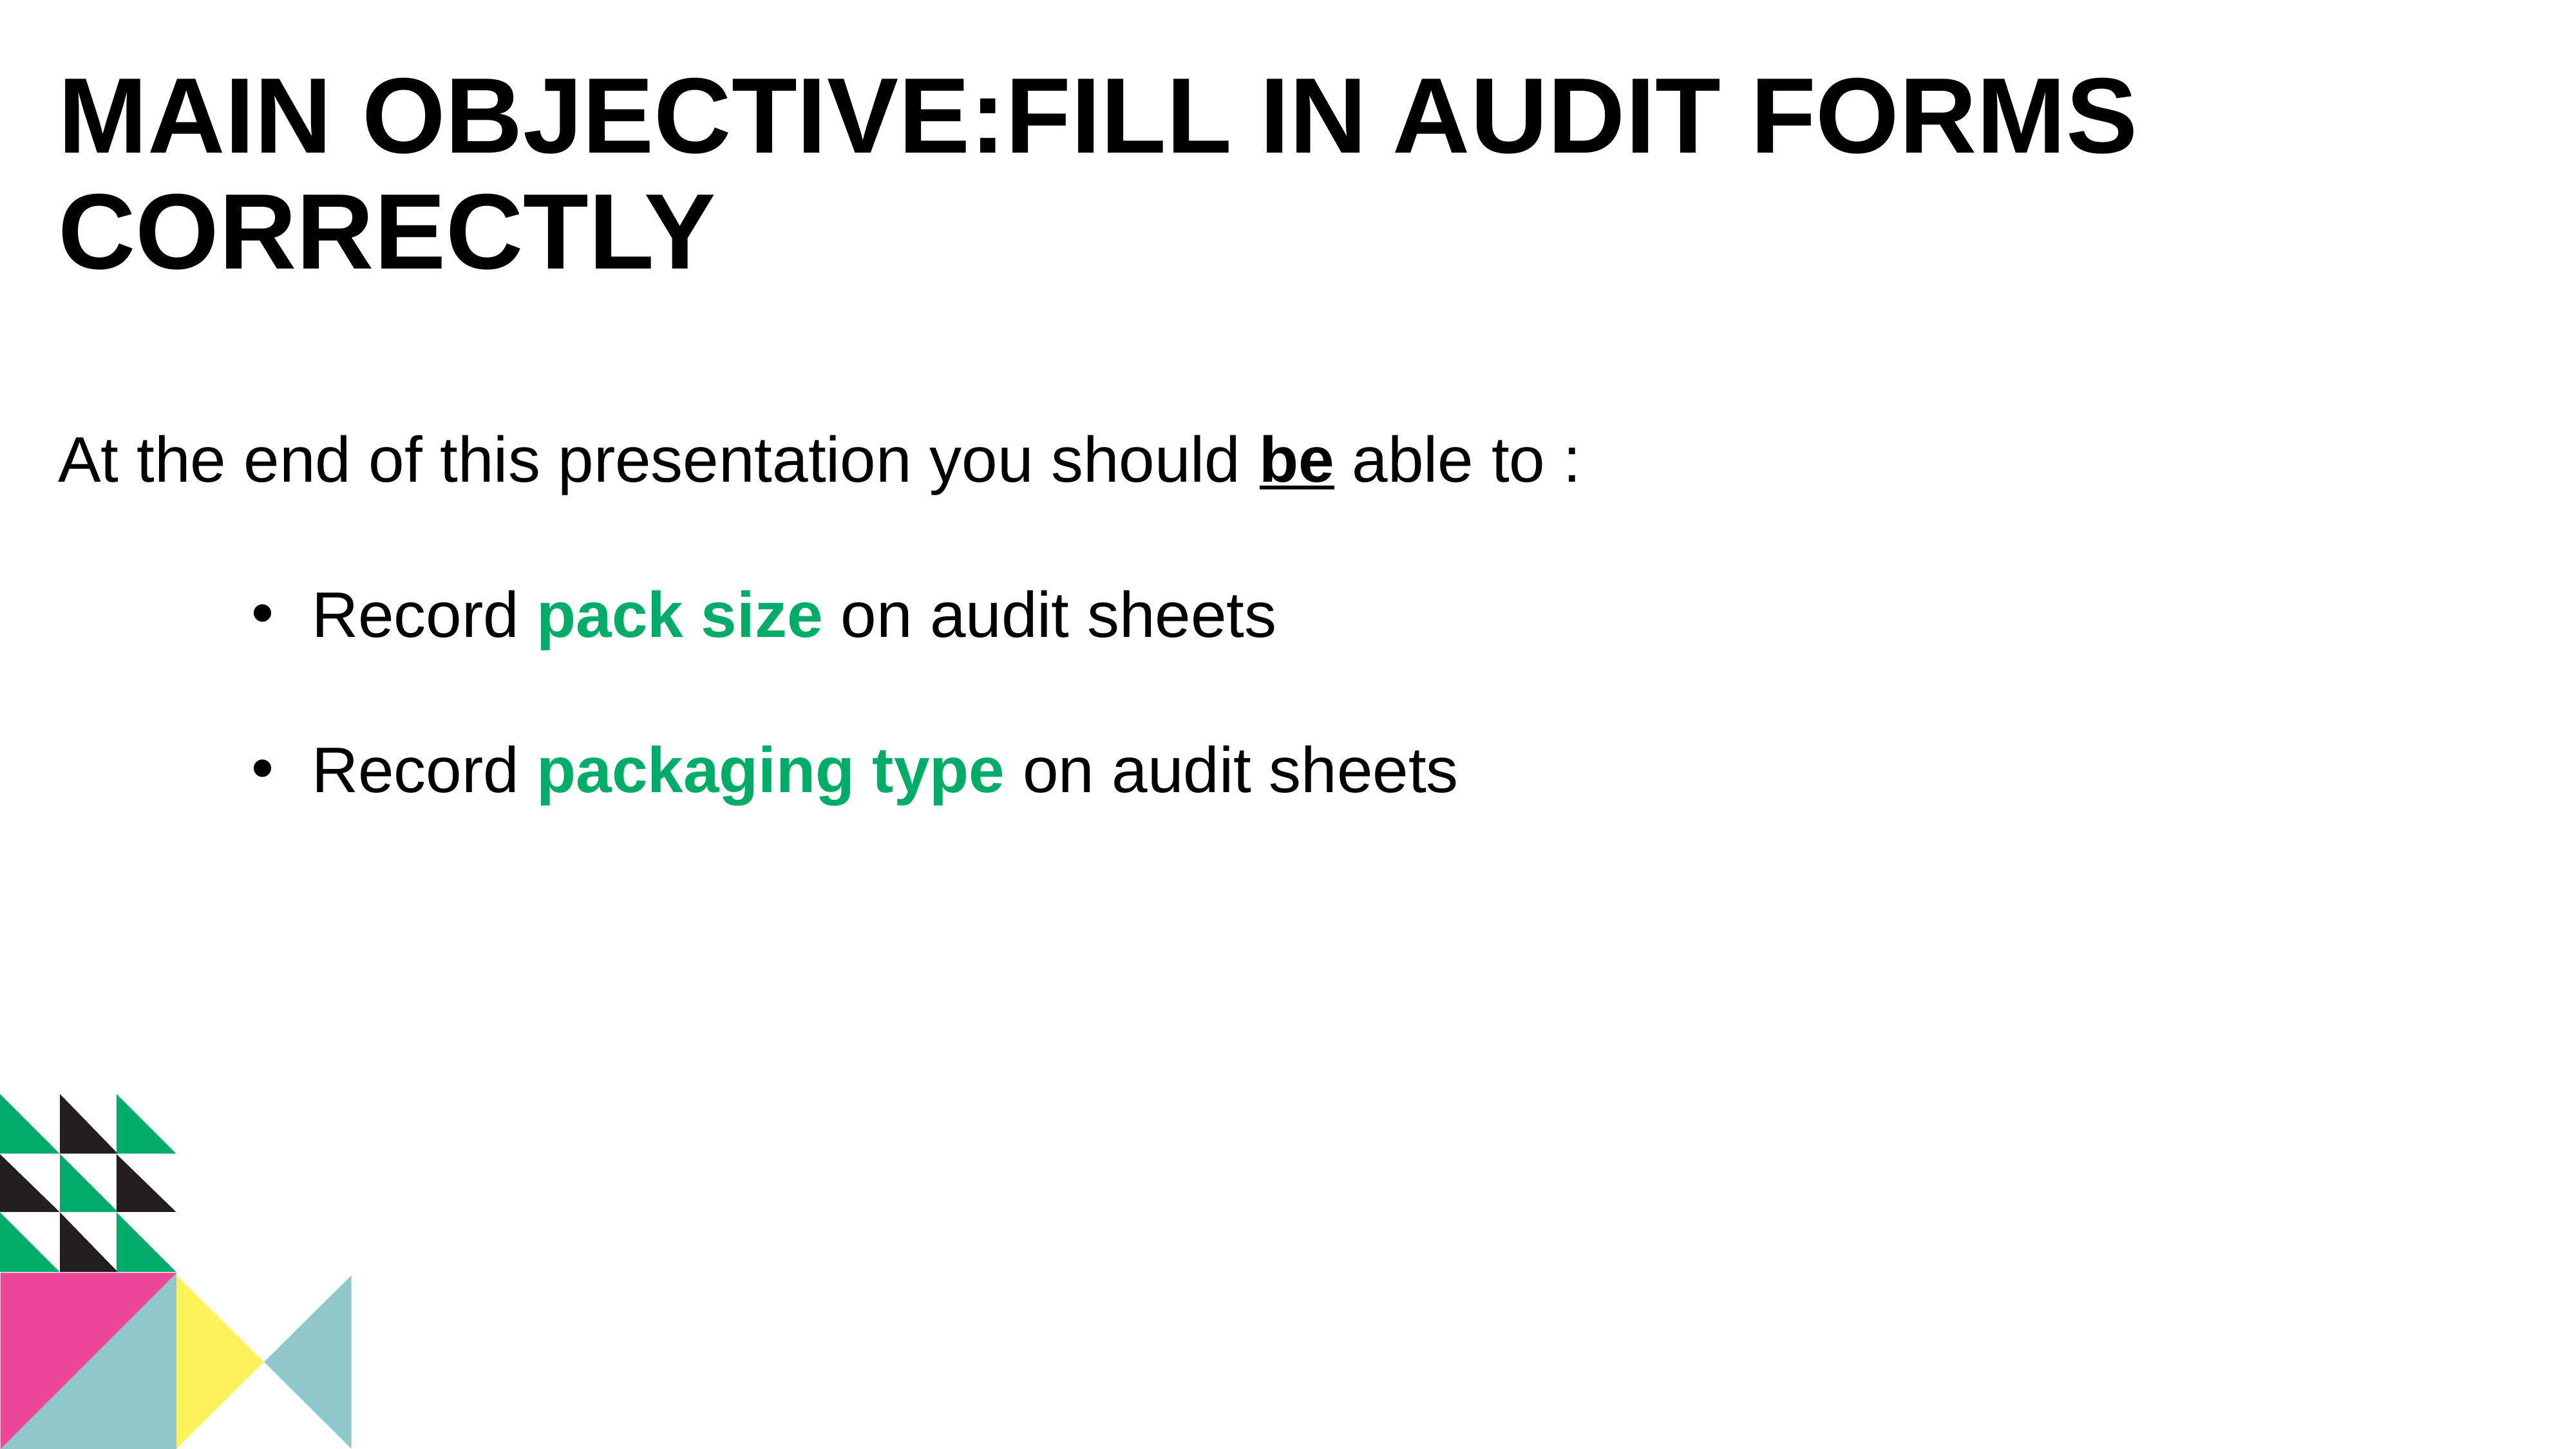

Main objective:Fill in audit forms correctly
At the end of this presentation you should be able to :

Record pack size on audit sheets

Record packaging type on audit sheets